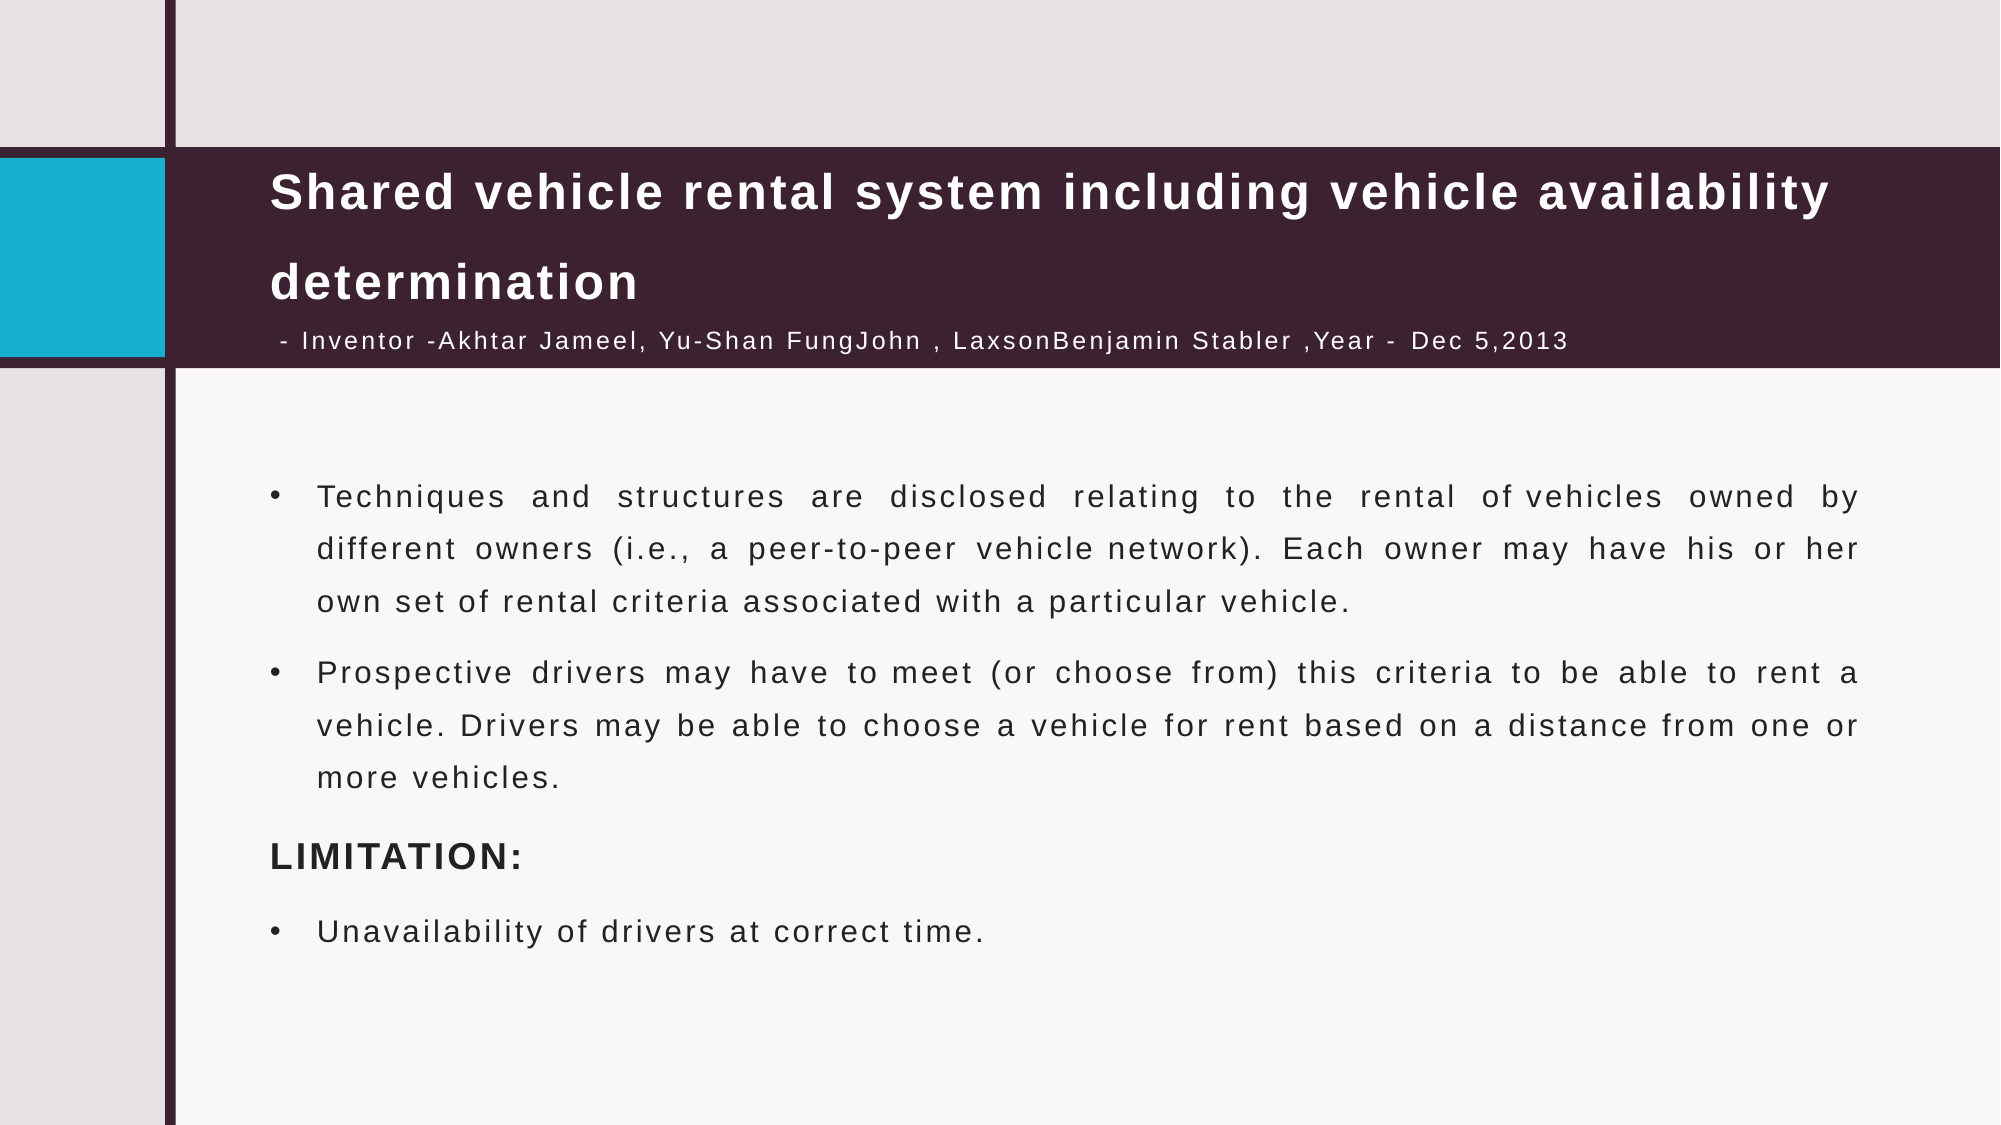

# Shared vehicle rental system including vehicle availability determination  - Inventor -Akhtar Jameel, Yu-Shan FungJohn , LaxsonBenjamin Stabler ,Year - Dec 5,2013

Techniques and structures are disclosed relating to the rental of vehicles owned by different owners (i.e., a peer-to-peer vehicle network). Each owner may have his or her own set of rental criteria associated with a particular vehicle.
Prospective drivers may have to meet (or choose from) this criteria to be able to rent a vehicle. Drivers may be able to choose a vehicle for rent based on a distance from one or more vehicles.
LIMITATION:
Unavailability of drivers at correct time.